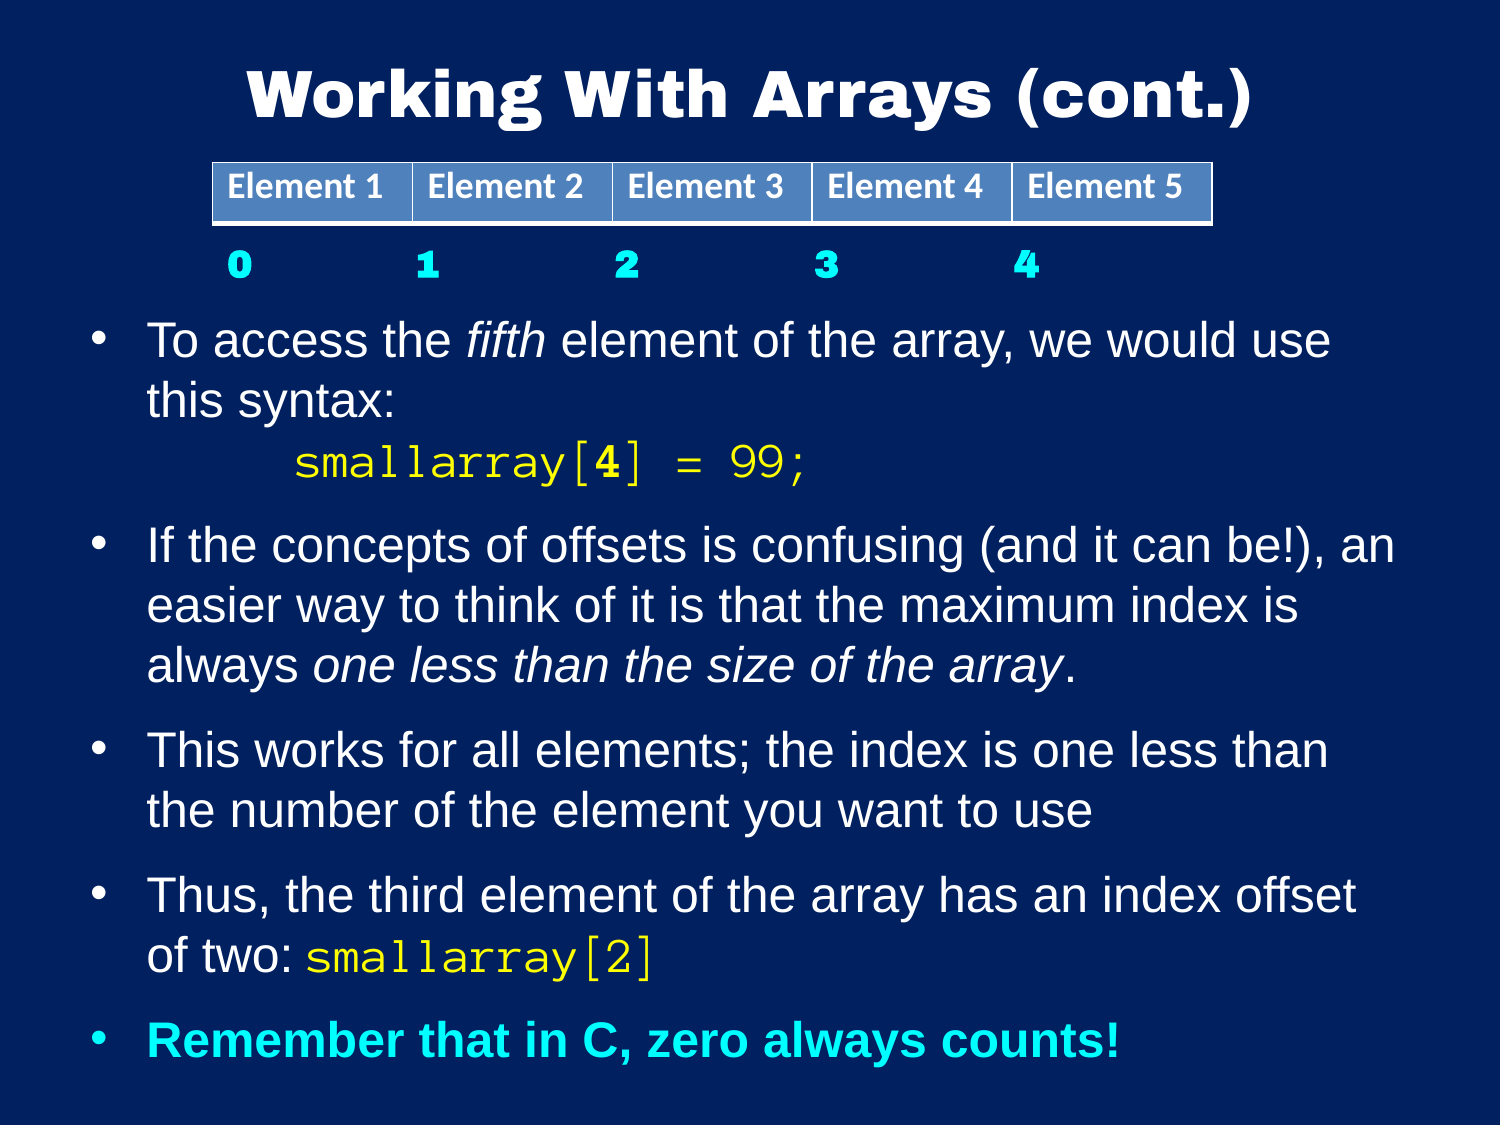

# Working With Arrays (cont.)
| Element 1 | Element 2 | Element 3 | Element 4 | Element 5 |
| --- | --- | --- | --- | --- |
0             1              2              3              4
To access the fifth element of the array, we would use this syntax:
	smallarray[4] = 99;
If the concepts of offsets is confusing (and it can be!), an easier way to think of it is that the maximum index is always one less than the size of the array.
This works for all elements; the index is one less than the number of the element you want to use
Thus, the third element of the array has an index offset of two: smallarray[2]
Remember that in C, zero always counts!